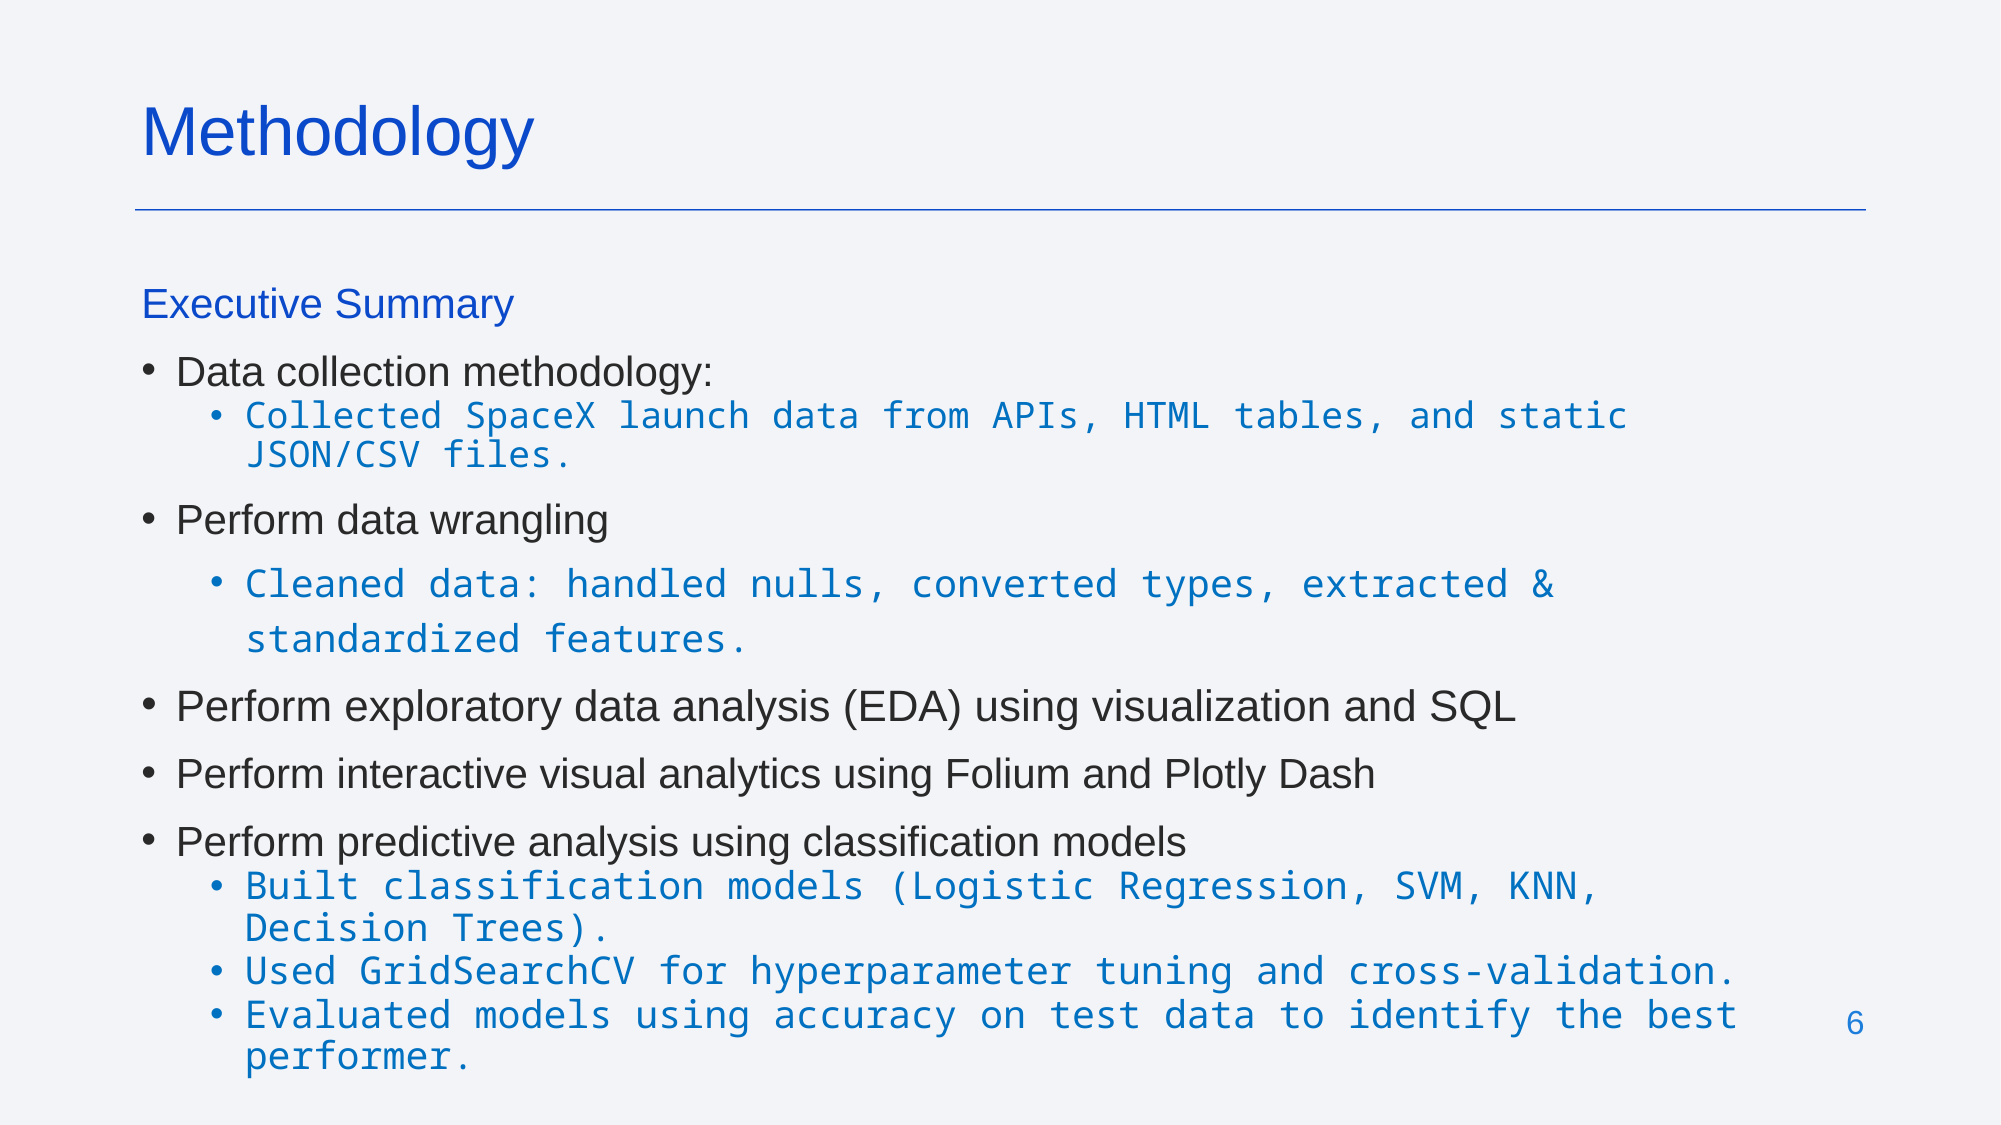

Methodology
Executive Summary
Data collection methodology:
Collected SpaceX launch data from APIs, HTML tables, and static JSON/CSV files.
Perform data wrangling
Cleaned data: handled nulls, converted types, extracted & standardized features.
Perform exploratory data analysis (EDA) using visualization and SQL
Perform interactive visual analytics using Folium and Plotly Dash
Perform predictive analysis using classification models
Built classification models (Logistic Regression, SVM, KNN, Decision Trees).
Used GridSearchCV for hyperparameter tuning and cross-validation.
Evaluated models using accuracy on test data to identify the best performer.

6